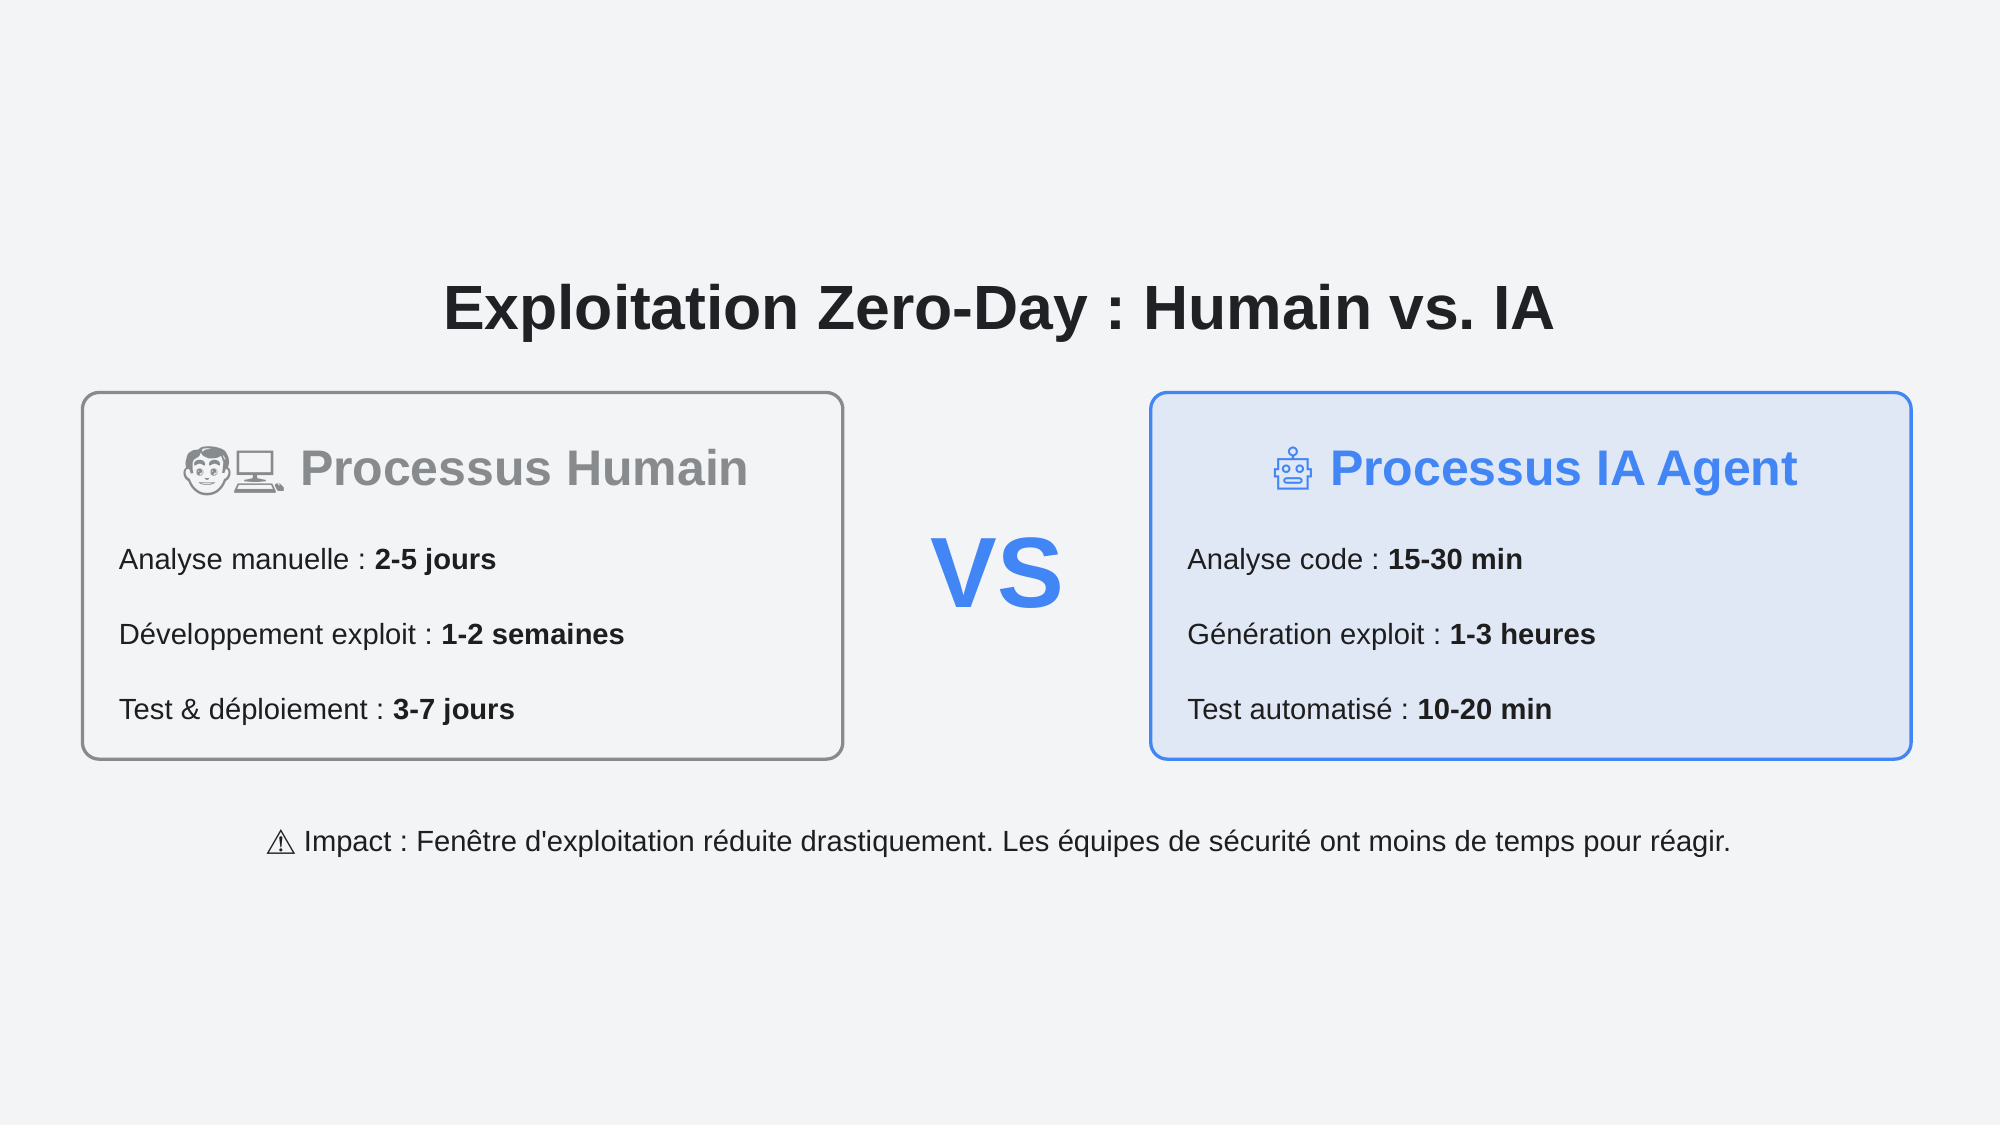

Exploitation Zero-Day : Humain vs. IA

👨‍💻 Processus Humain
🤖 Processus IA Agent
Analyse manuelle : 2-5 jours
VS
Analyse code : 15-30 min
Développement exploit : 1-2 semaines
Génération exploit : 1-3 heures
Test & déploiement : 3-7 jours
Test automatisé : 10-20 min
⚠️ Impact : Fenêtre d'exploitation réduite drastiquement. Les équipes de sécurité ont moins de temps pour réagir.